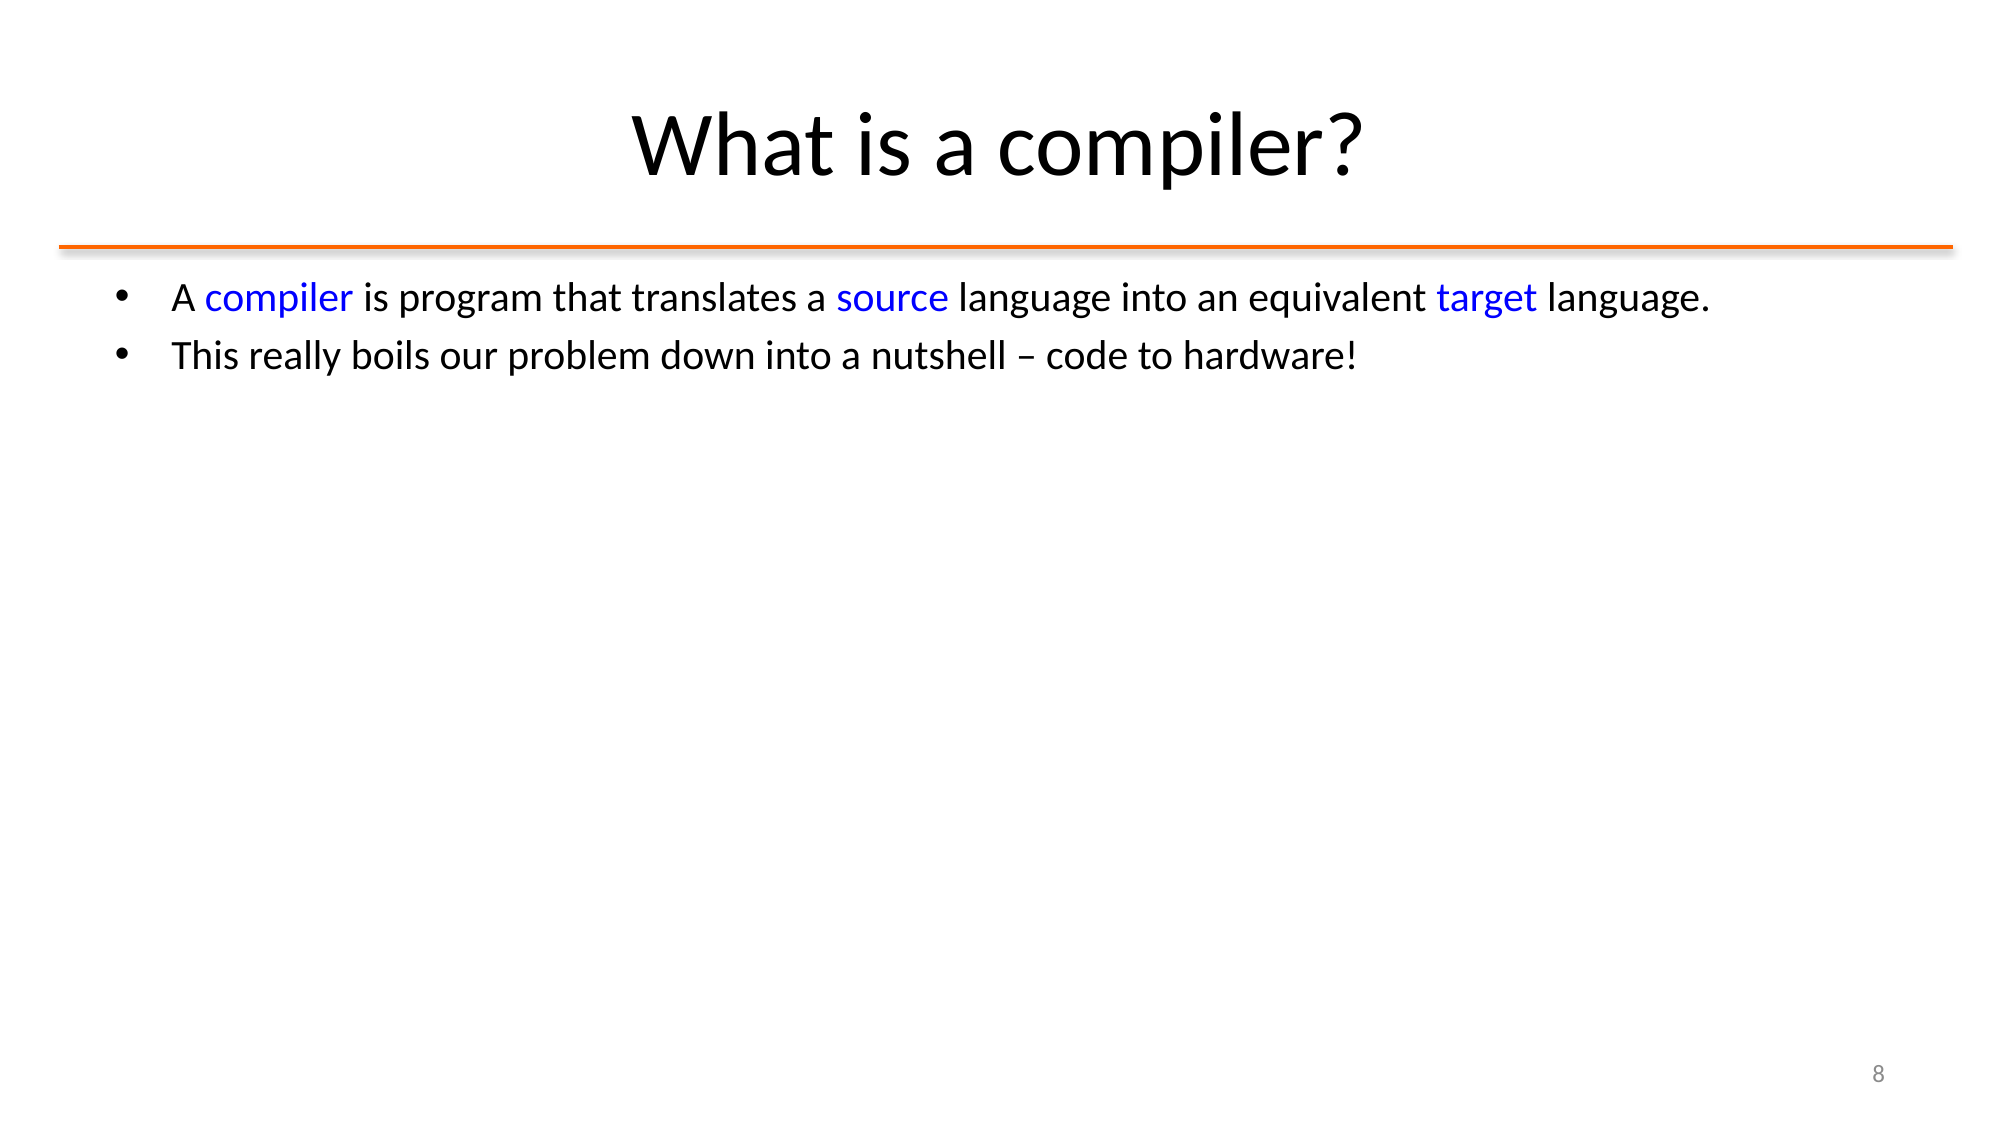

# What is a compiler?
A compiler is program that translates a source language into an equivalent target language.
This really boils our problem down into a nutshell – code to hardware!

8